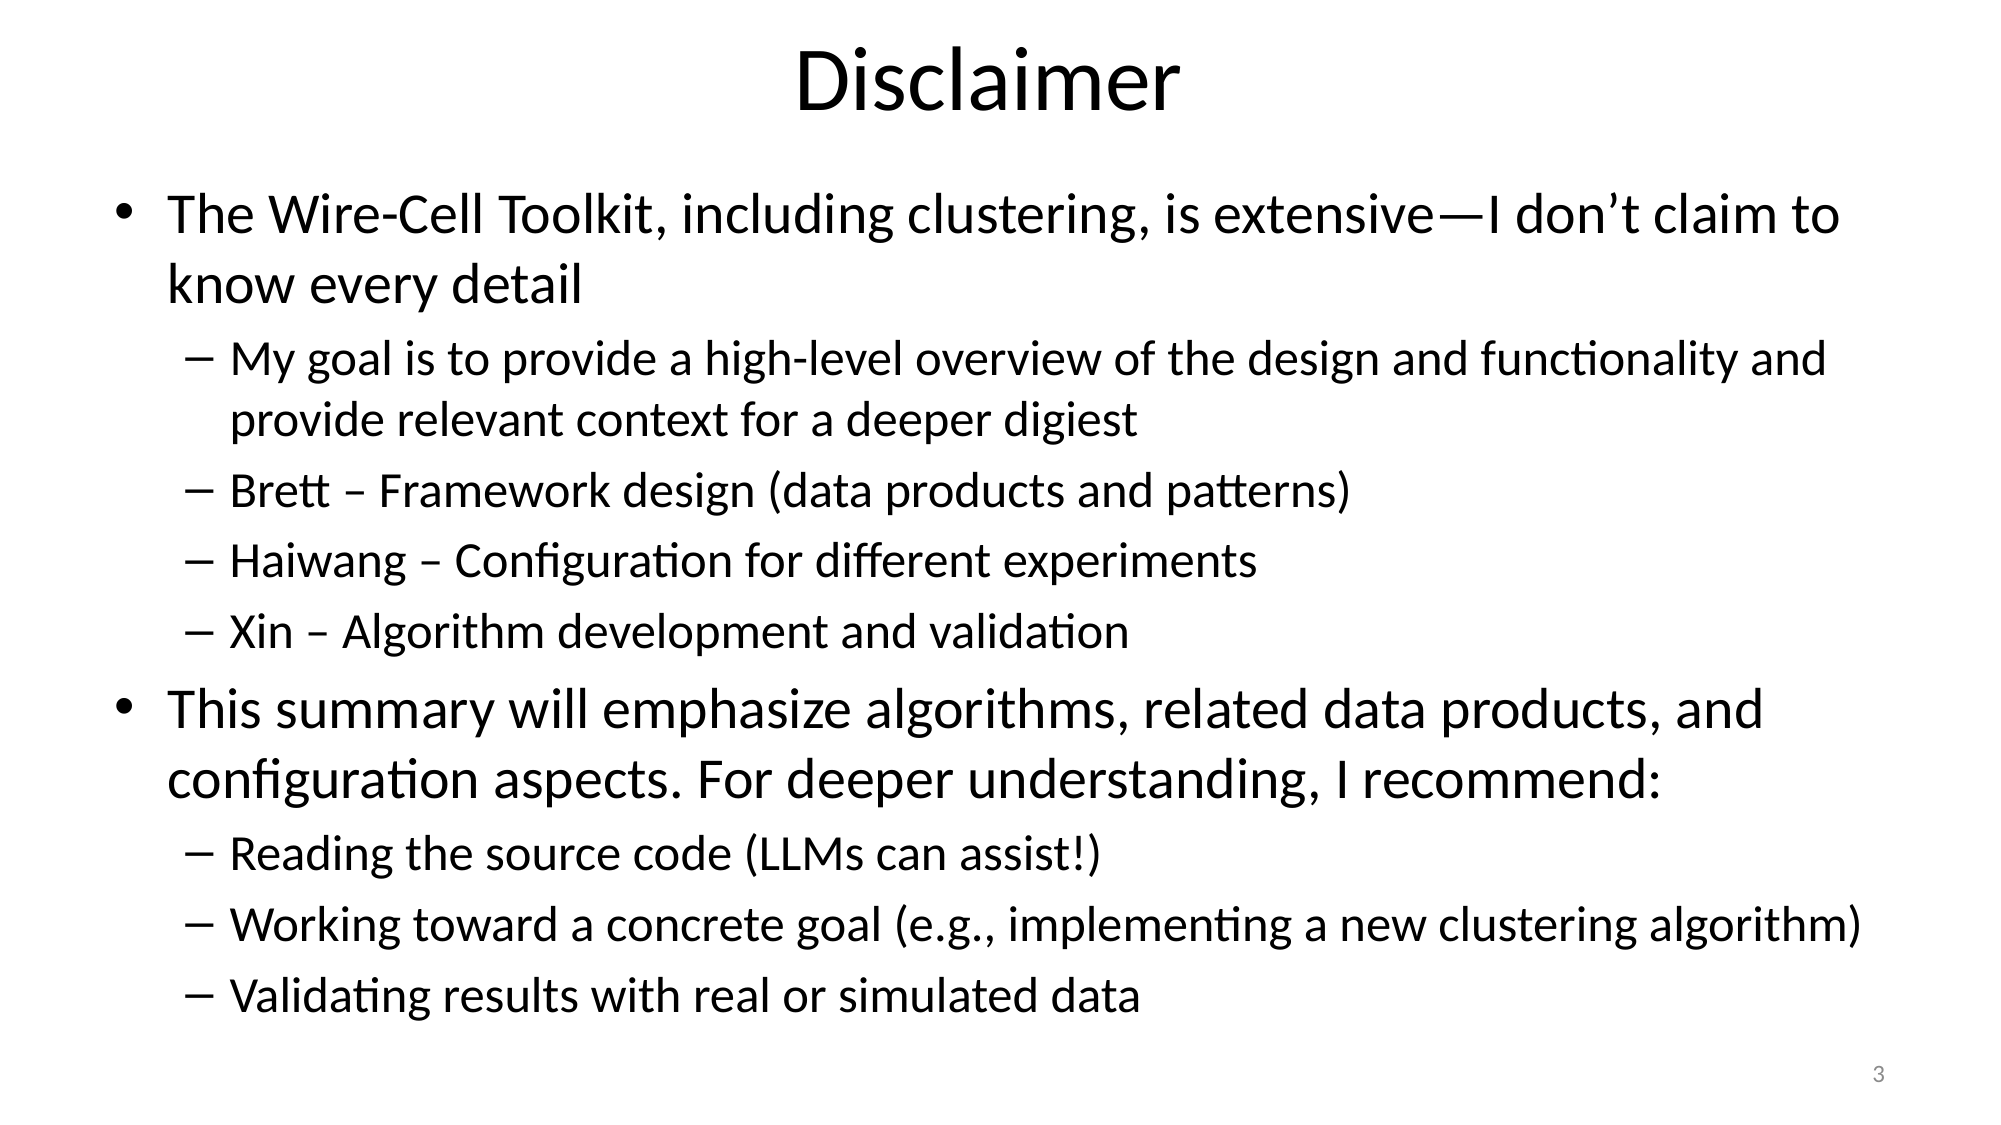

# Disclaimer
The Wire-Cell Toolkit, including clustering, is extensive—I don’t claim to know every detail
My goal is to provide a high-level overview of the design and functionality and provide relevant context for a deeper digiest
Brett – Framework design (data products and patterns)
Haiwang – Configuration for different experiments
Xin – Algorithm development and validation
This summary will emphasize algorithms, related data products, and configuration aspects. For deeper understanding, I recommend:
Reading the source code (LLMs can assist!)
Working toward a concrete goal (e.g., implementing a new clustering algorithm)
Validating results with real or simulated data
3